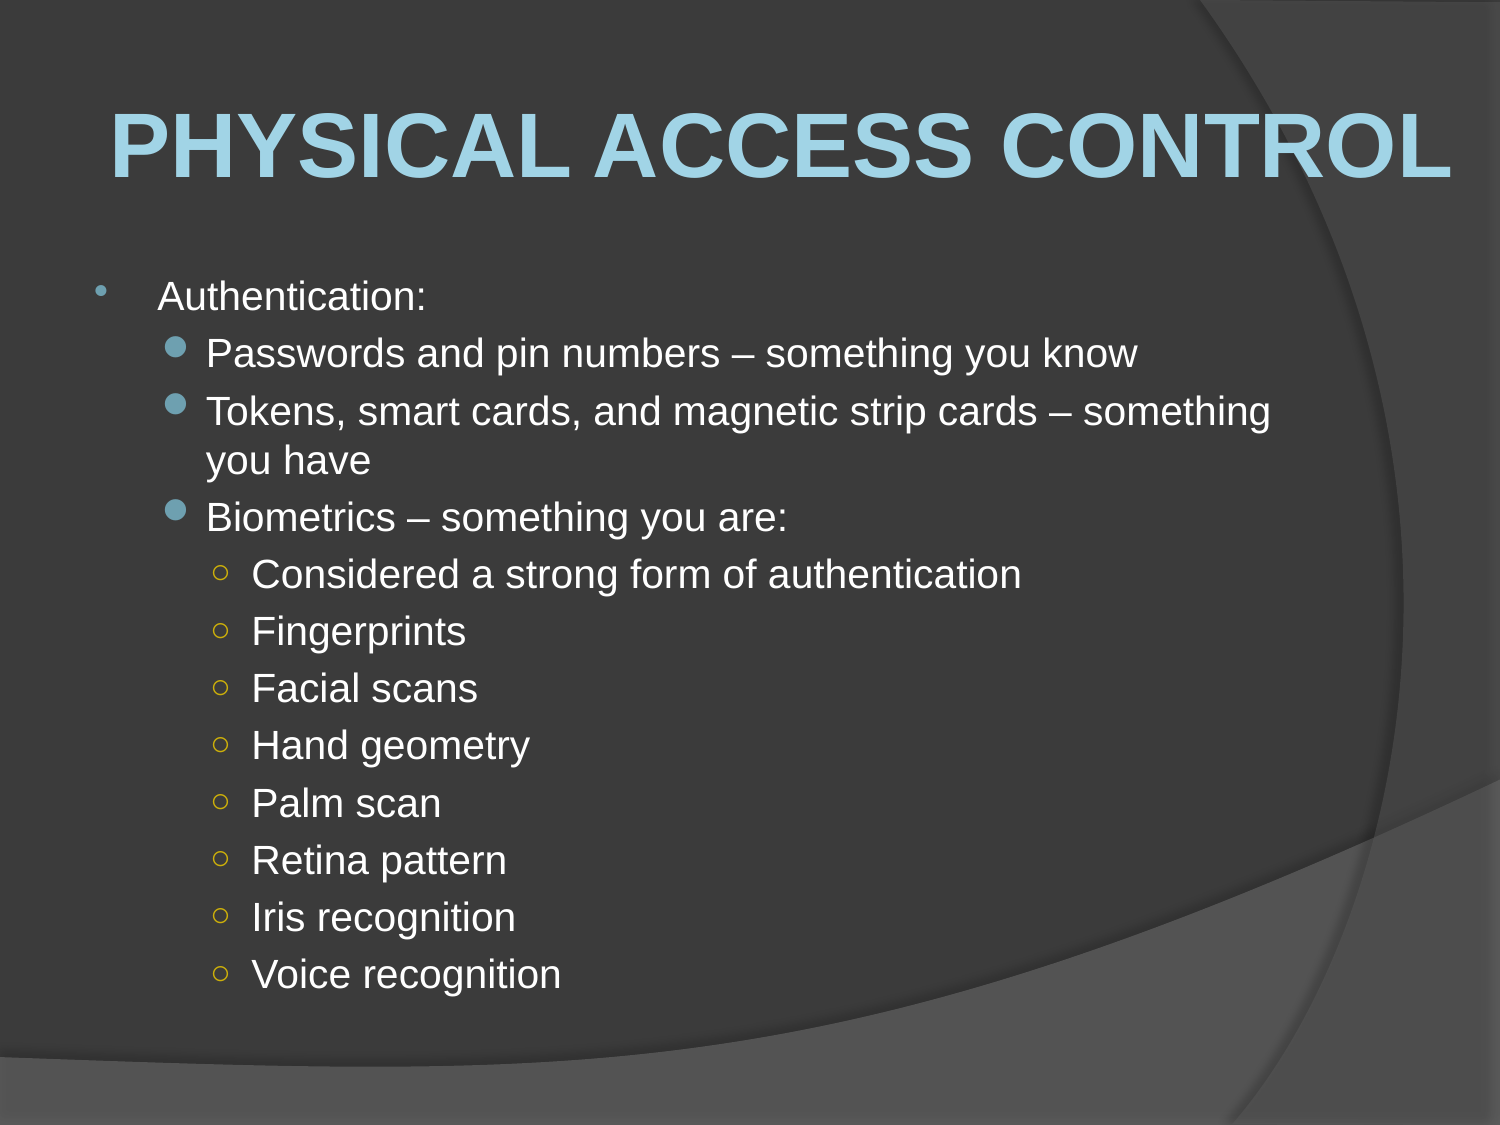

# Physical Access Control
Authentication:
Passwords and pin numbers – something you know
Tokens, smart cards, and magnetic strip cards – something you have
Biometrics – something you are:
Considered a strong form of authentication
Fingerprints
Facial scans
Hand geometry
Palm scan
Retina pattern
Iris recognition
Voice recognition